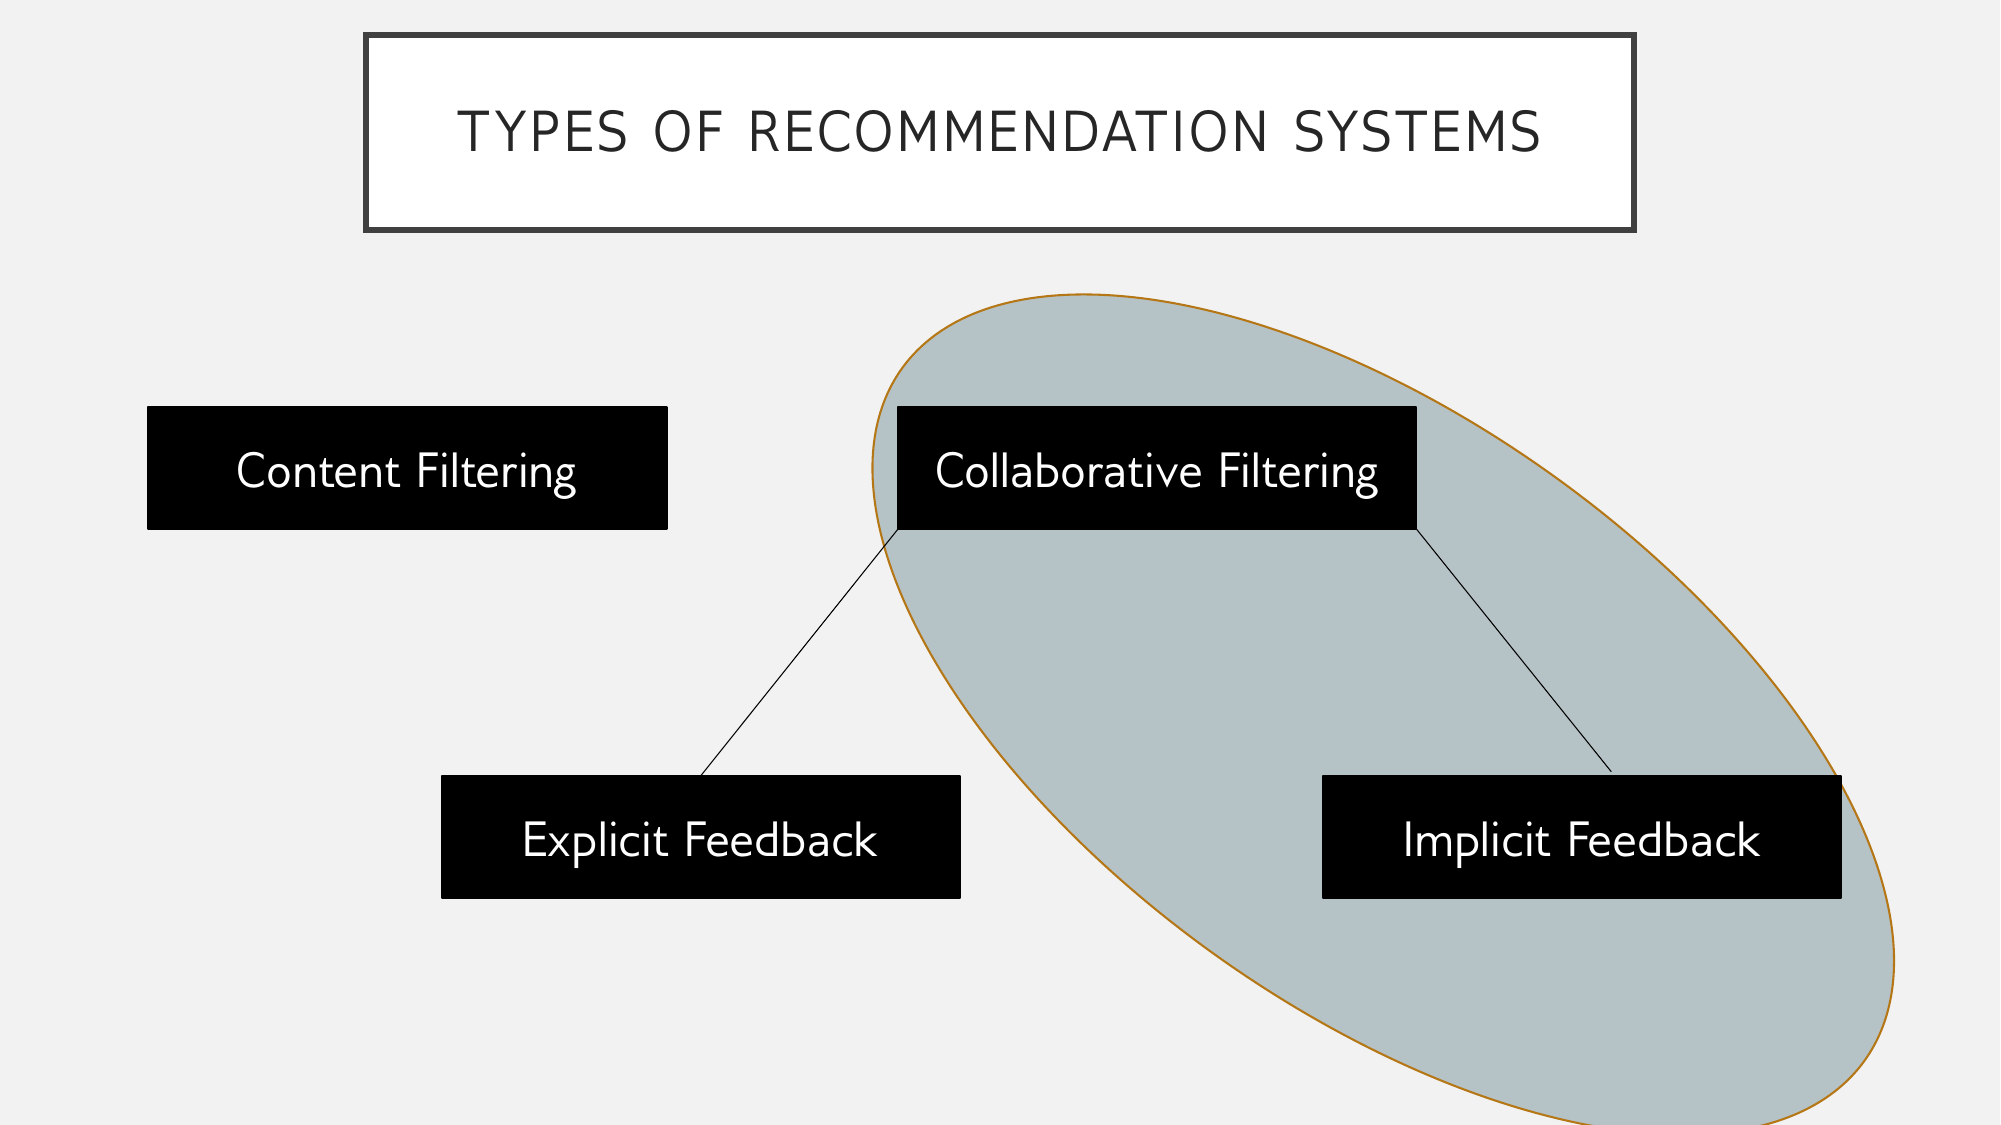

# Types of Recommendation Systems

Content Filtering
Collaborative Filtering
Explicit Feedback
Implicit Feedback